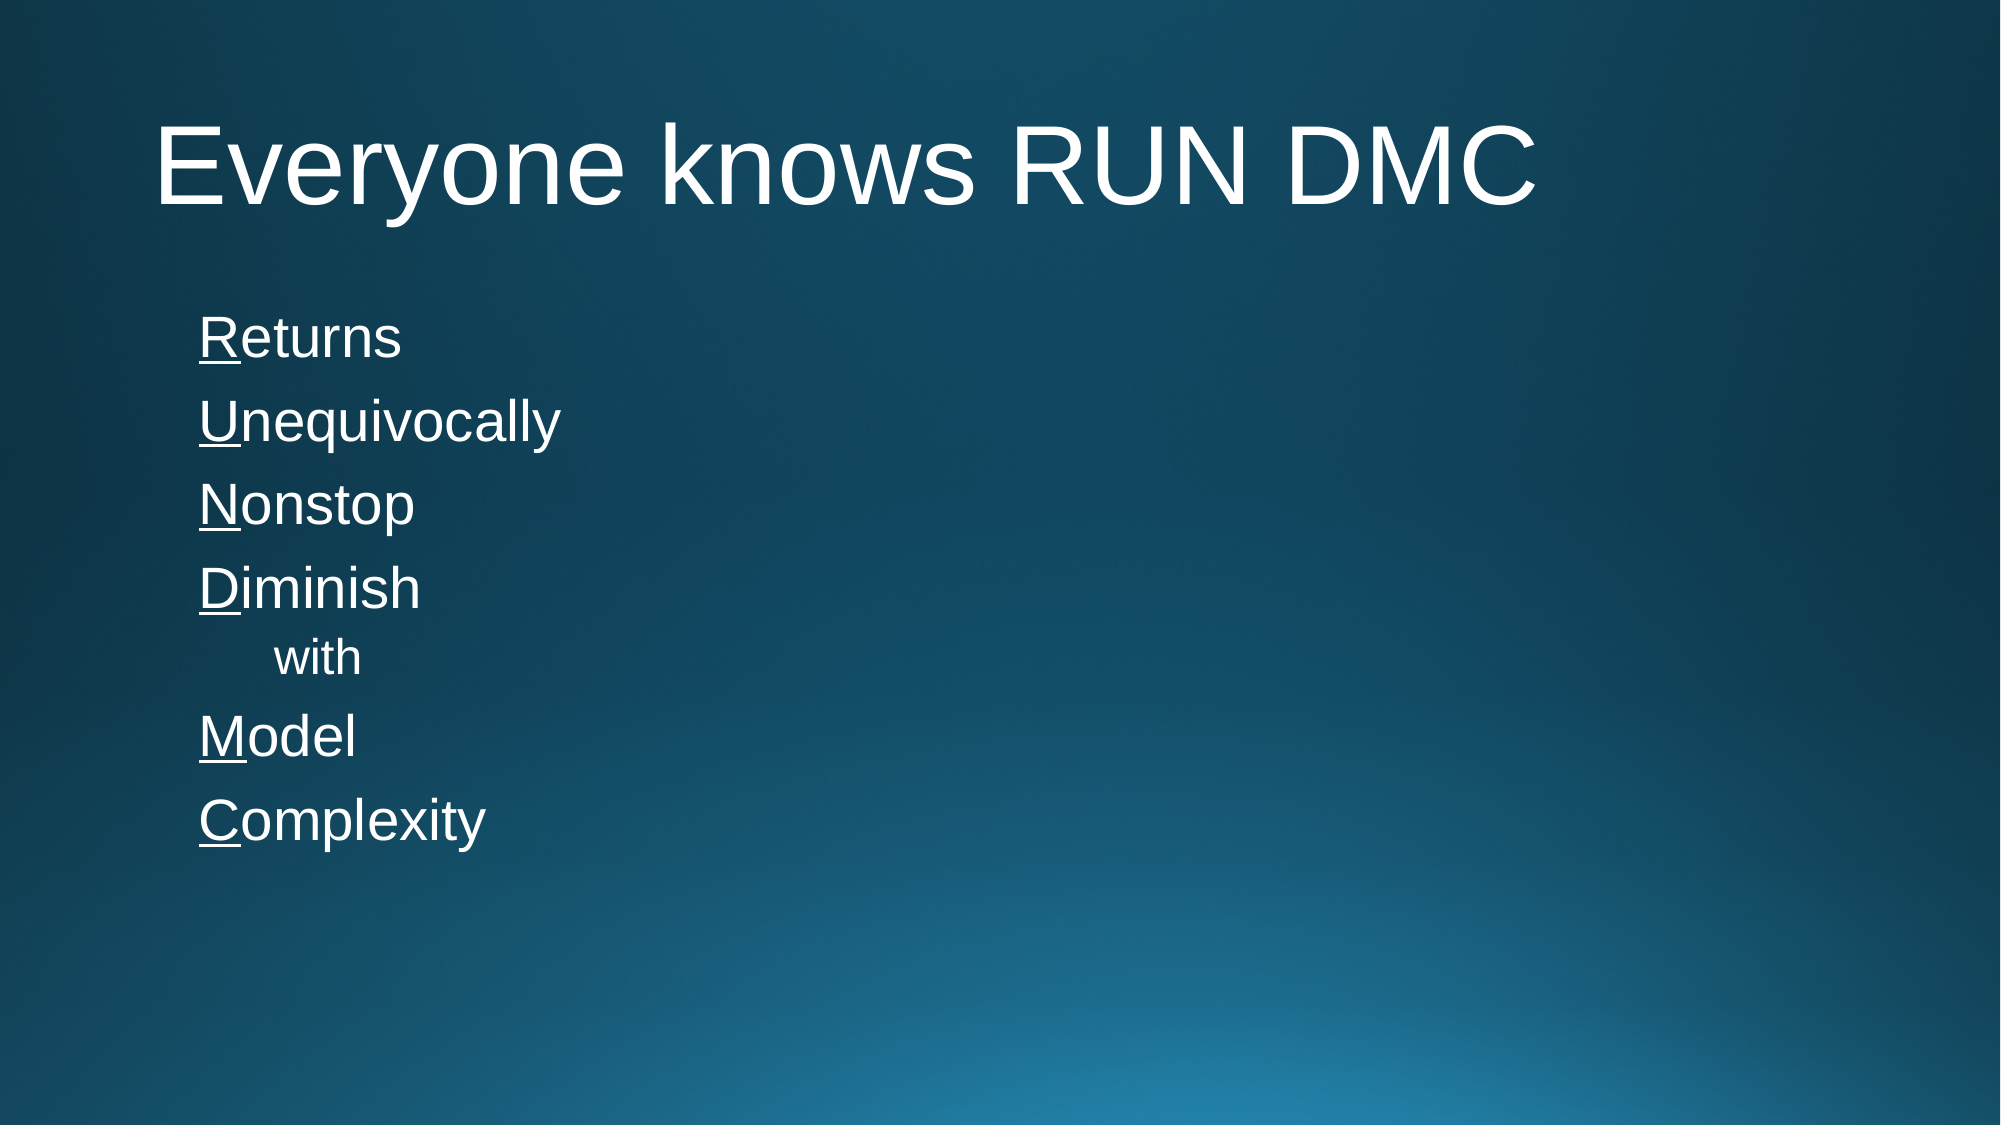

# Everyone knows RUN DMC
Returns
Unequivocally
Nonstop
Diminish
with
Model
Complexity